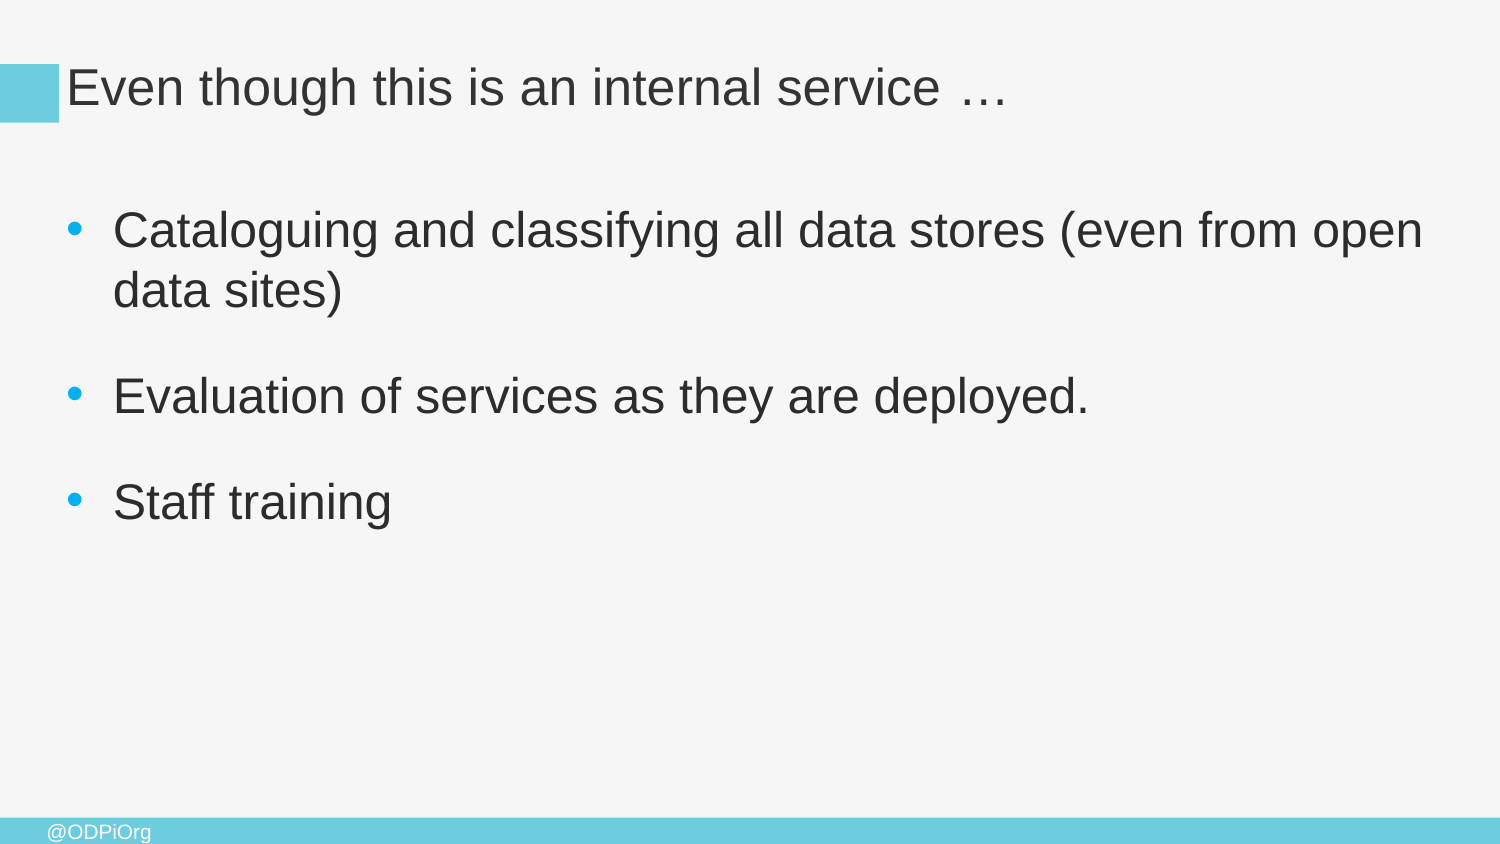

# Even though this is an internal service …
Cataloguing and classifying all data stores (even from open data sites)
Evaluation of services as they are deployed.
Staff training